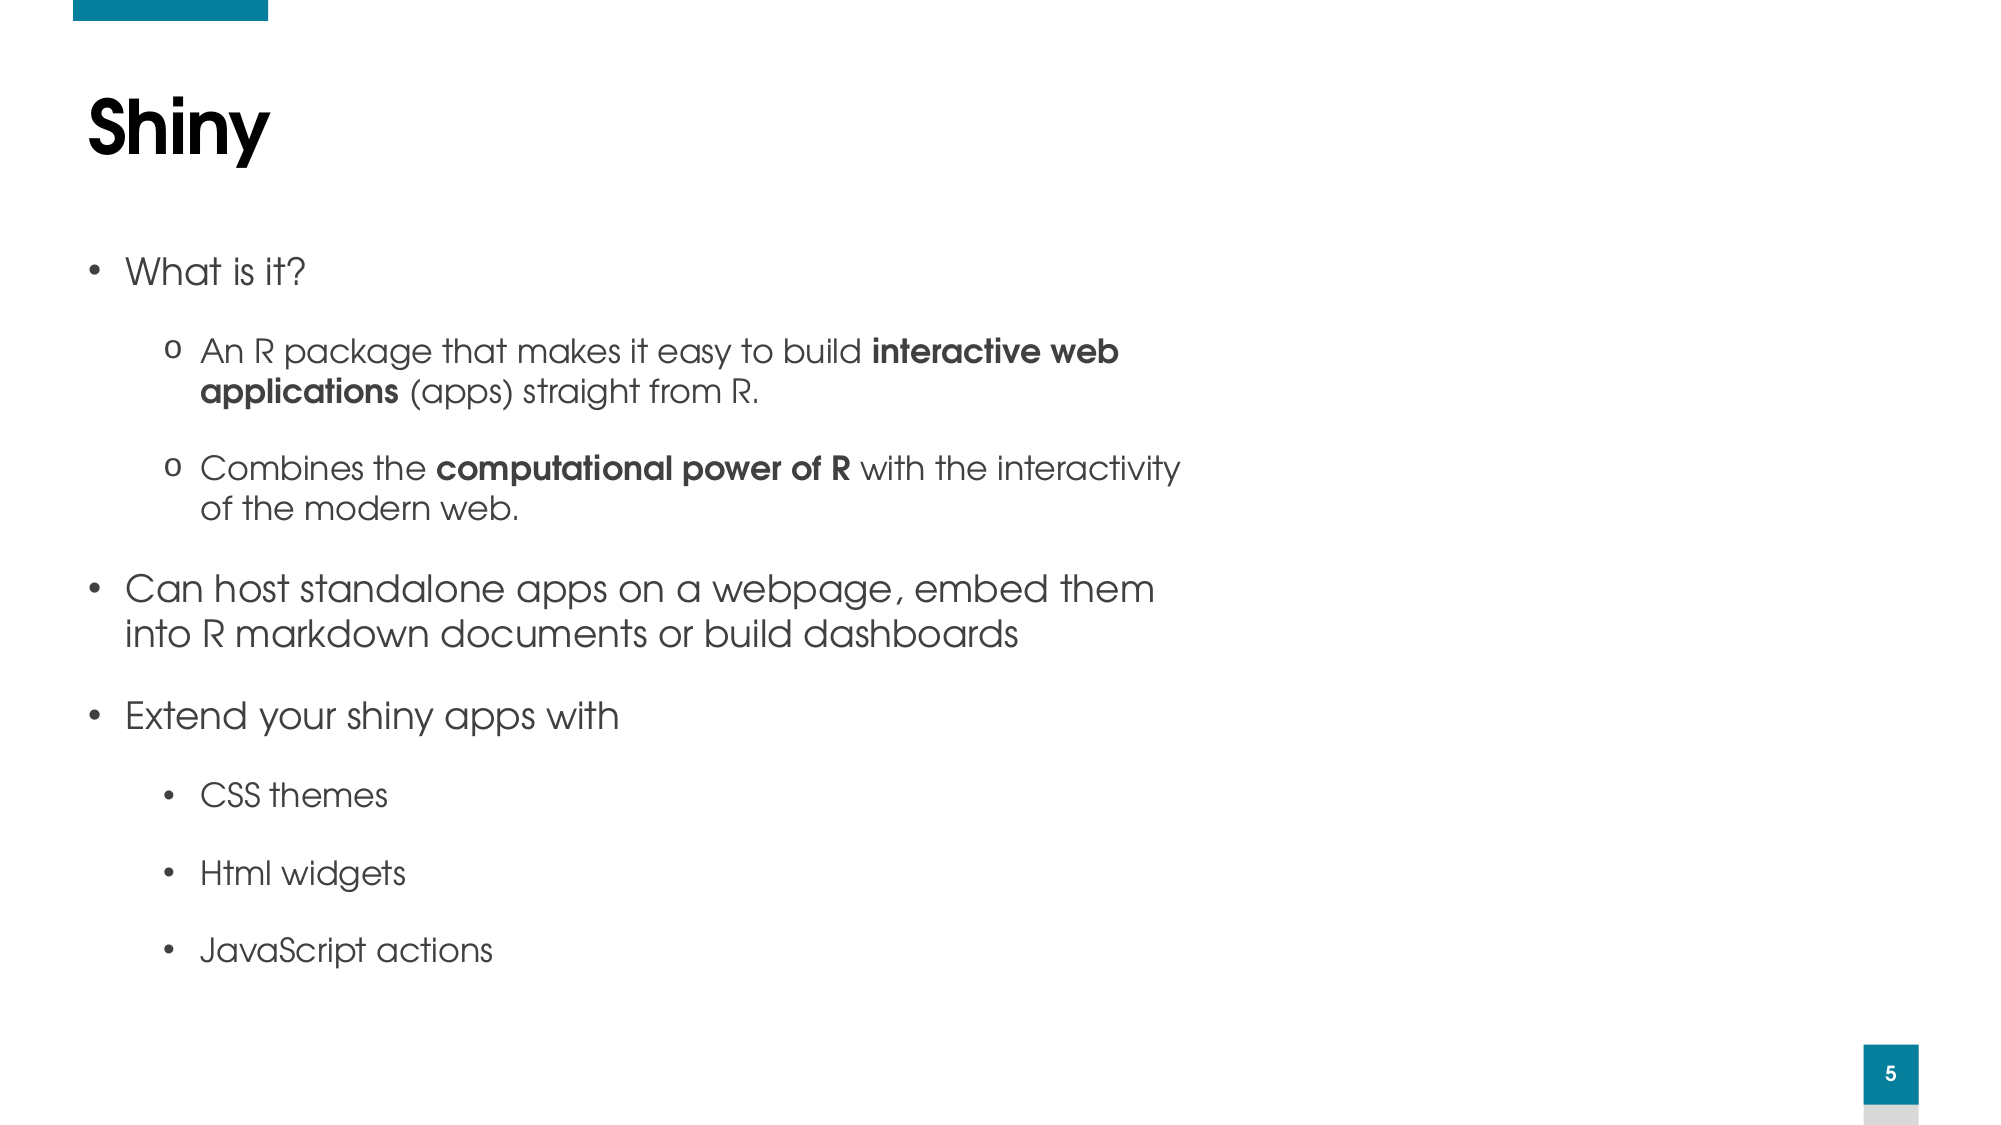

# Shiny
What is it?
An R package that makes it easy to build interactive web applications (apps) straight from R.
Combines the computational power of R with the interactivity of the modern web.
Can host standalone apps on a webpage, embed them into R markdown documents or build dashboards
Extend your shiny apps with
CSS themes
Html widgets
JavaScript actions